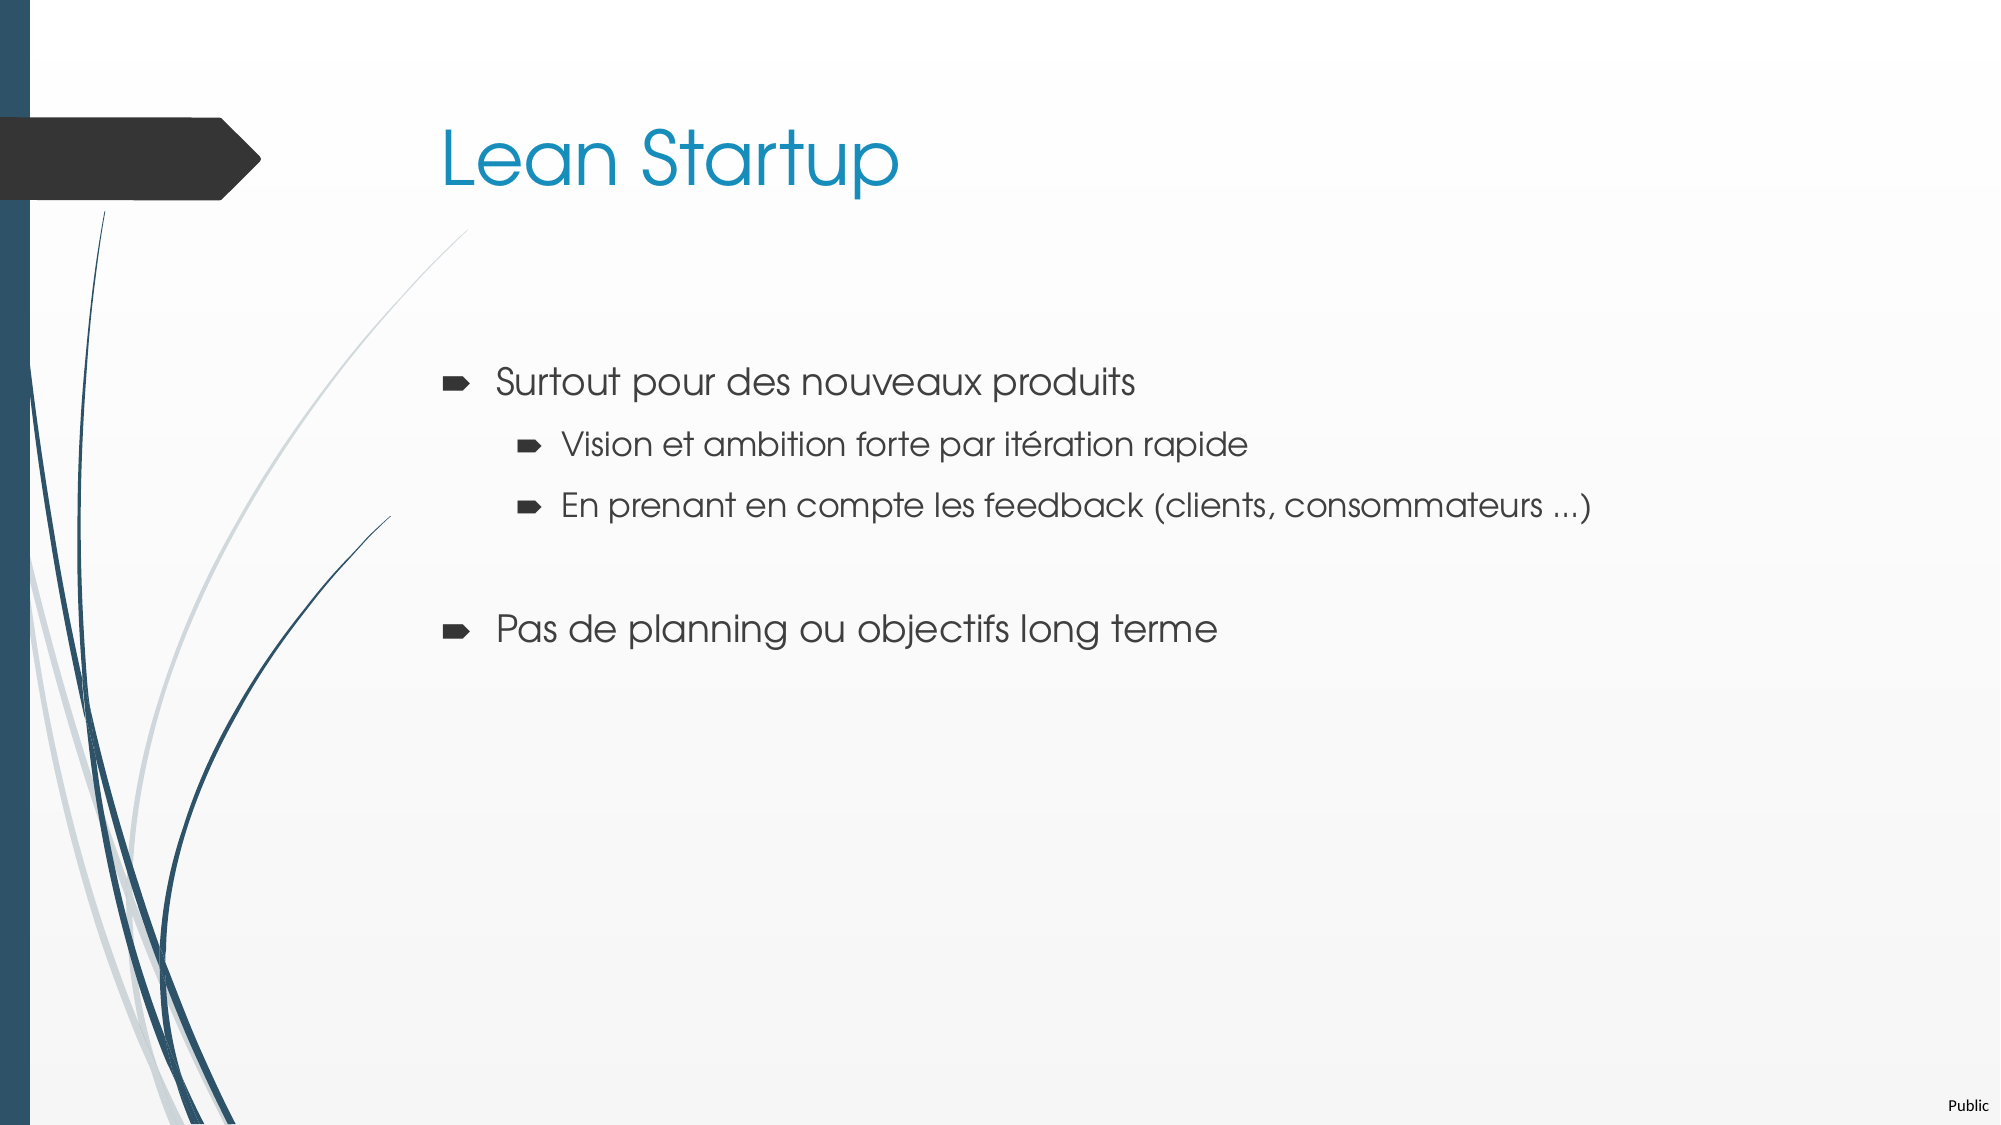

# Lean Startup
Surtout pour des nouveaux produits
Vision et ambition forte par itération rapide
En prenant en compte les feedback (clients, consommateurs ...)

Pas de planning ou objectifs long terme